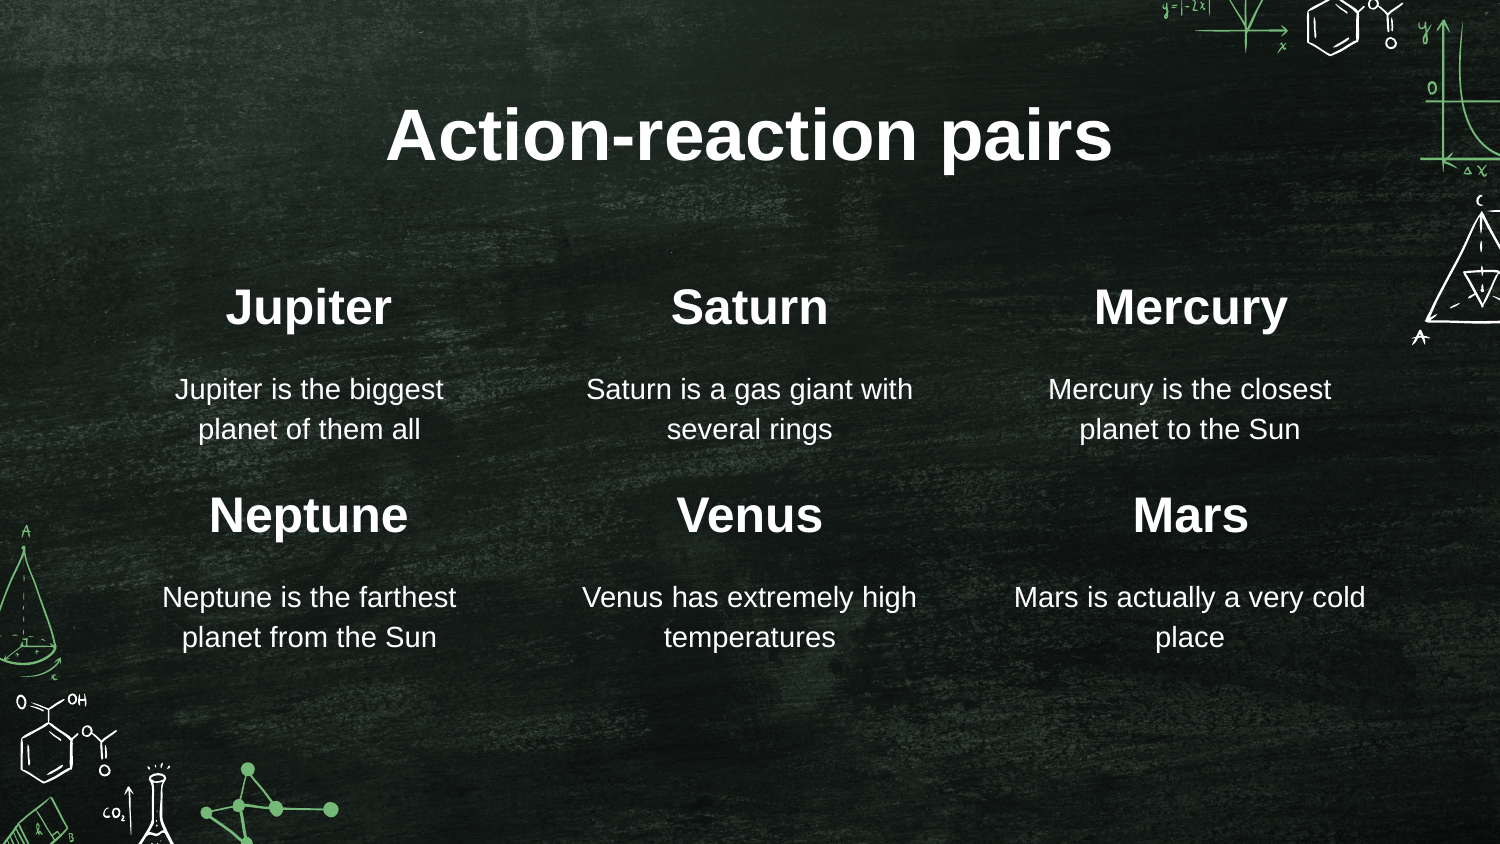

# Action-reaction pairs
Jupiter
Saturn
Mercury
Jupiter is the biggest planet of them all
Saturn is a gas giant with several rings
Mercury is the closest planet to the Sun
Neptune
Venus
Mars
Neptune is the farthest planet from the Sun
Venus has extremely high temperatures
Mars is actually a very cold place